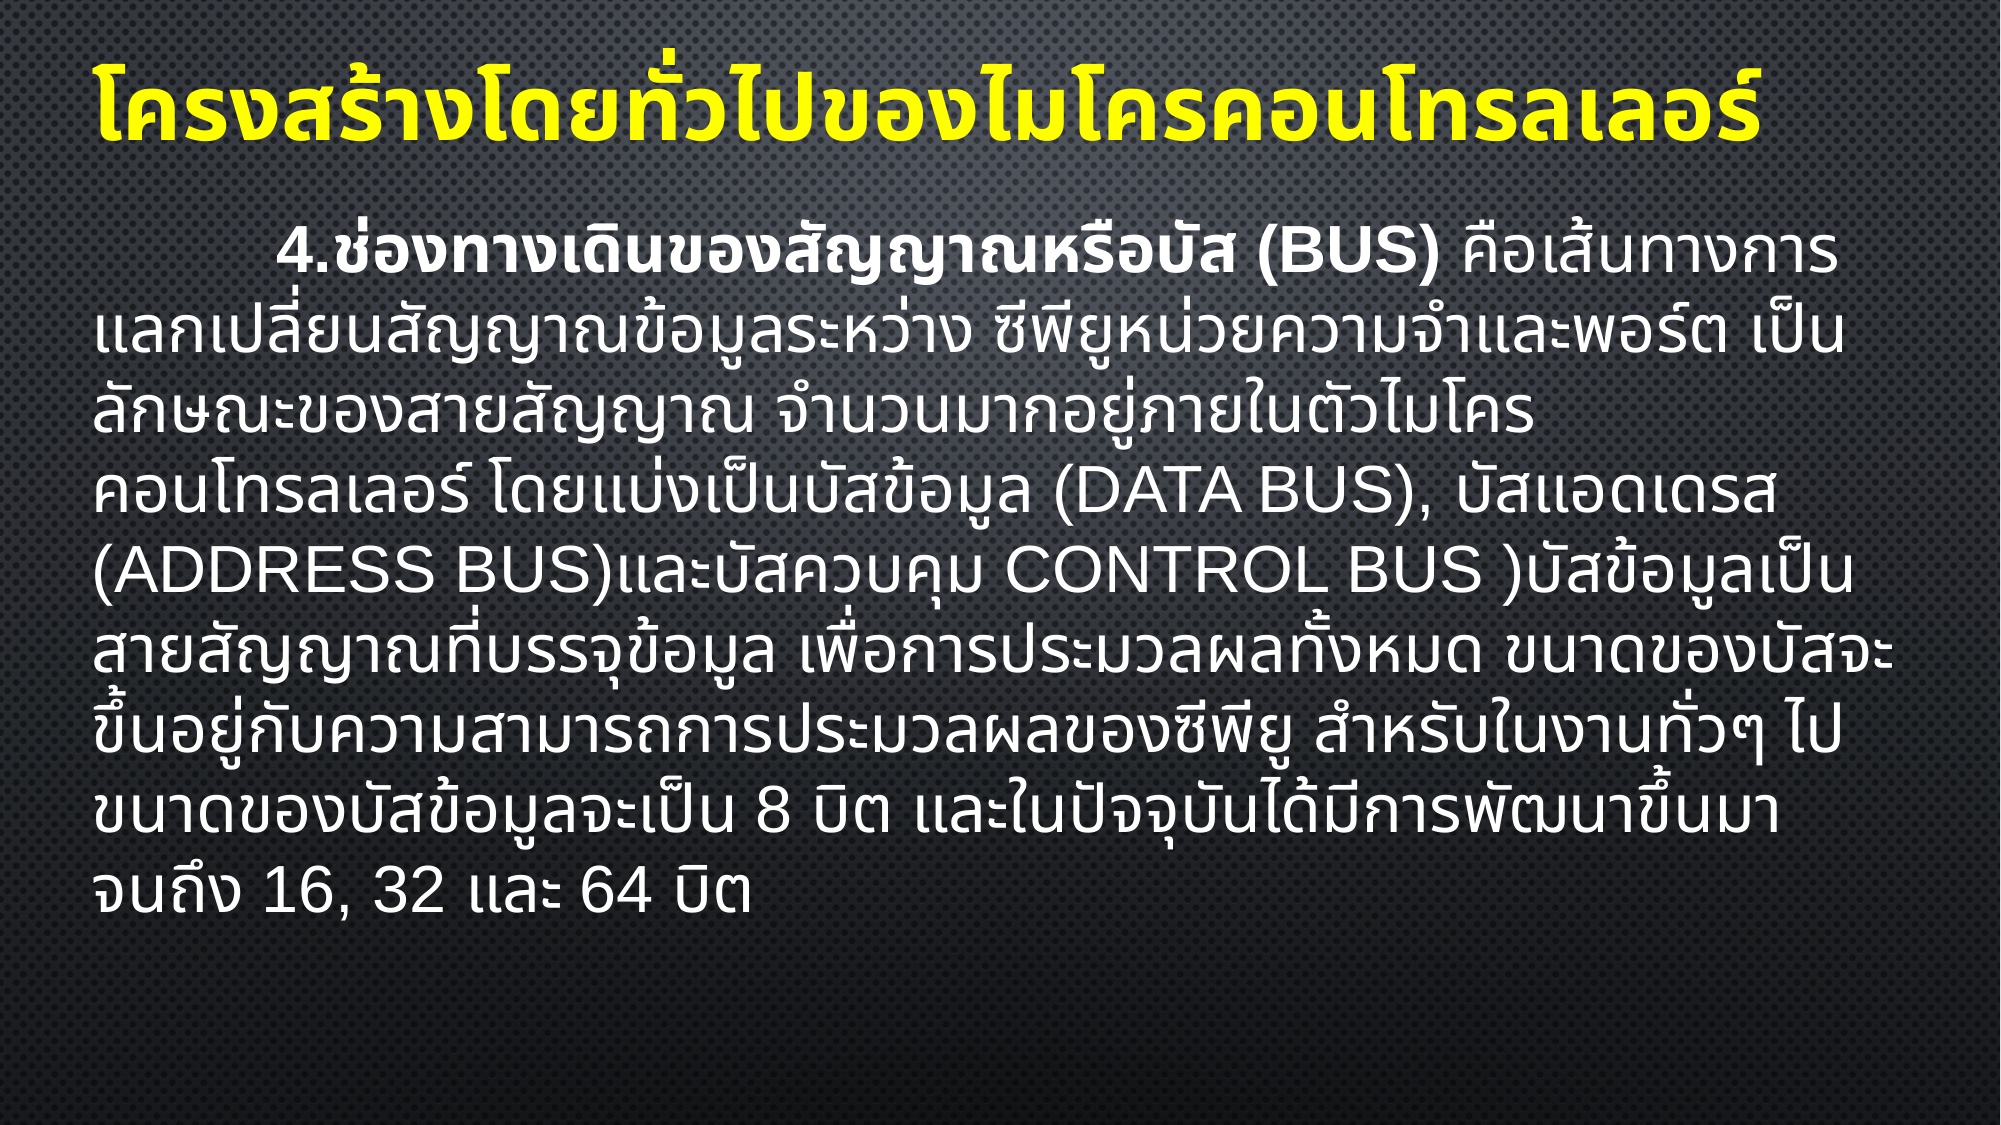

# โครงสร้างโดยทั่วไปของไมโครคอนโทรลเลอร์
          4.ช่องทางเดินของสัญญาณหรือบัส (BUS) คือเส้นทางการแลกเปลี่ยนสัญญาณข้อมูลระหว่าง ซีพียูหน่วยความจำและพอร์ต เป็นลักษณะของสายสัญญาณ จำนวนมากอยู่ภายในตัวไมโครคอนโทรลเลอร์ โดยแบ่งเป็นบัสข้อมูล (Data Bus), บัสแอดเดรส (Address Bus)และบัสควบคุม Control Bus )บัสข้อมูลเป็นสายสัญญาณที่บรรจุข้อมูล เพื่อการประมวลผลทั้งหมด ขนาดของบัสจะขึ้นอยู่กับความสามารถการประมวลผลของซีพียู สำหรับในงานทั่วๆ ไป ขนาดของบัสข้อมูลจะเป็น 8 บิต และในปัจจุบันได้มีการพัฒนาขึ้นมาจนถึง 16, 32 และ 64 บิต